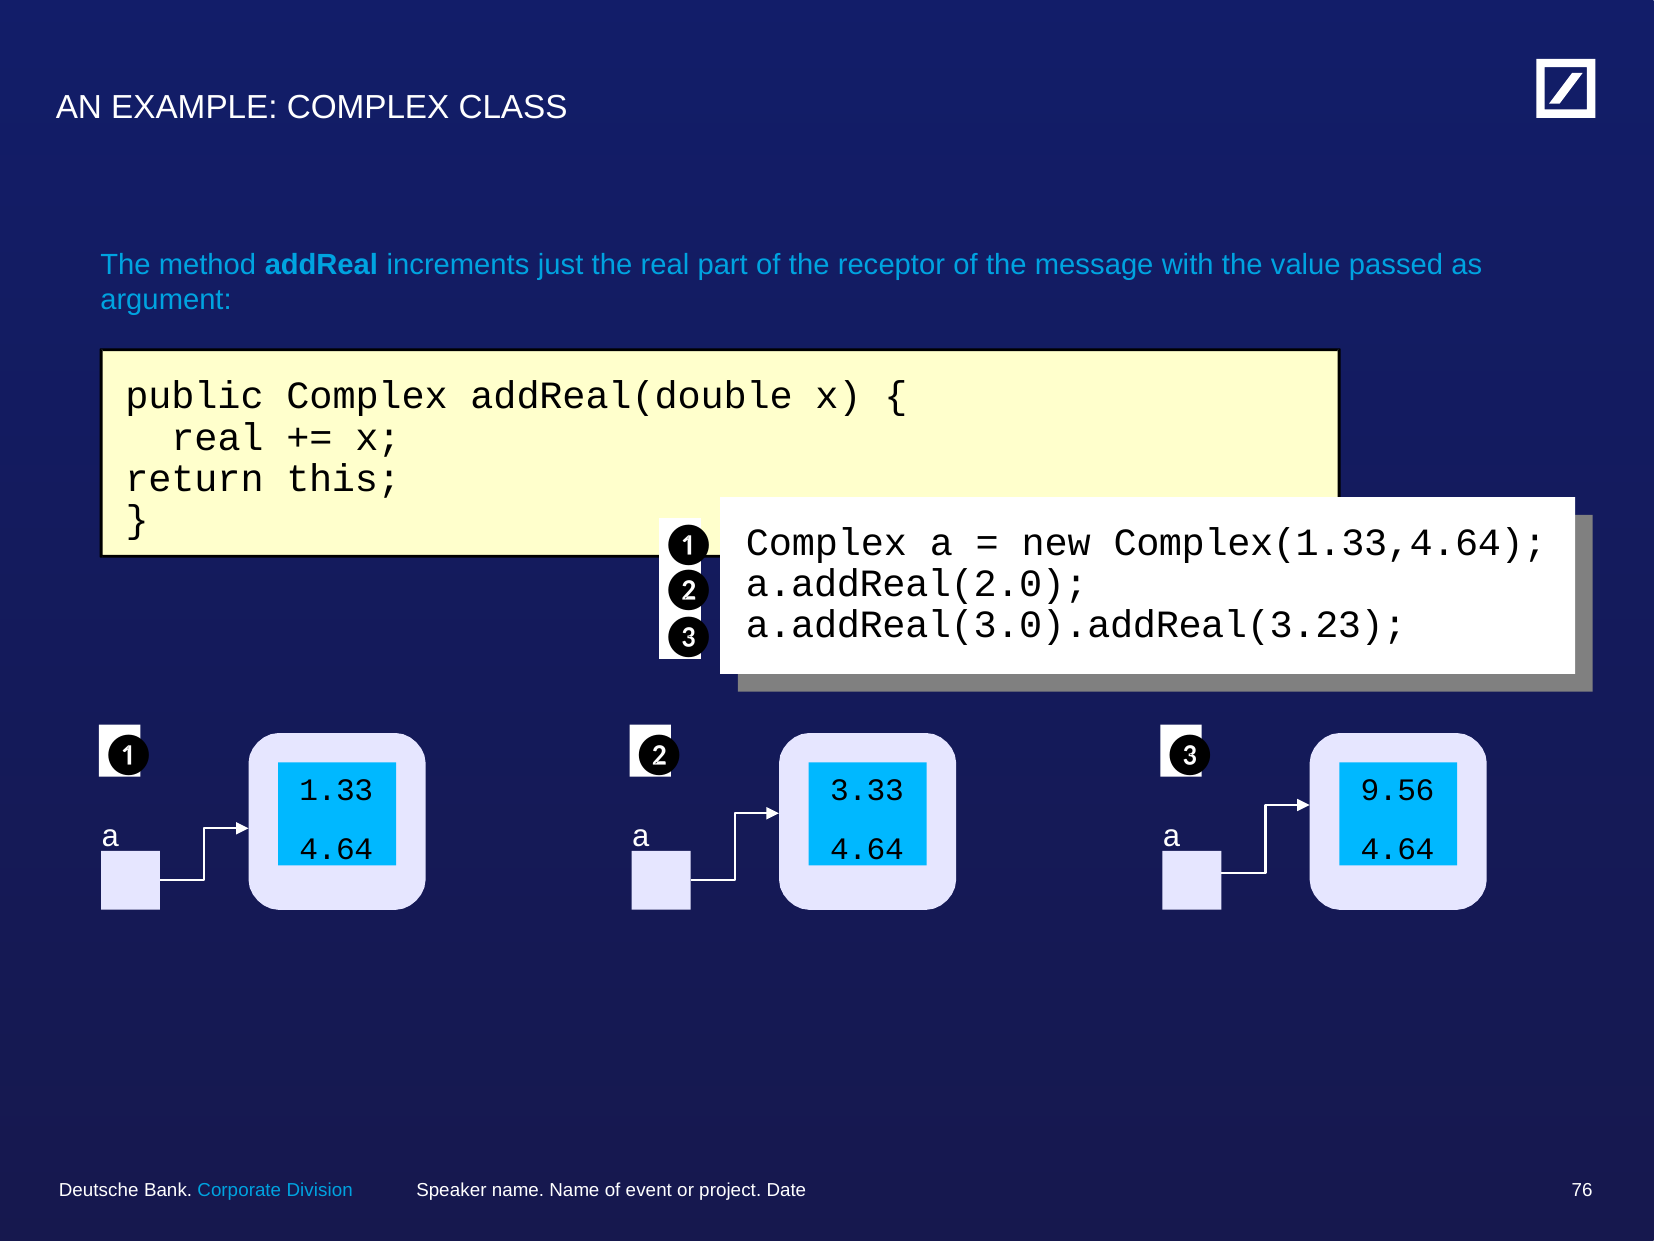

# AN EXAMPLE: COMPLEX CLASS
The method addReal increments just the real part of the receptor of the message with the value passed as argument:

public Complex addReal(double x) { real += x;
return this;
}

Complex a = new Complex(1.33,4.64); a.addReal(2.0); a.addReal(3.0).addReal(3.23);
❶
❷
❸
❶
❷
❸

1.33
4.64
3.33
4.64
9.56
4.64
a
a
a

Speaker name. Name of event or project. Date
76